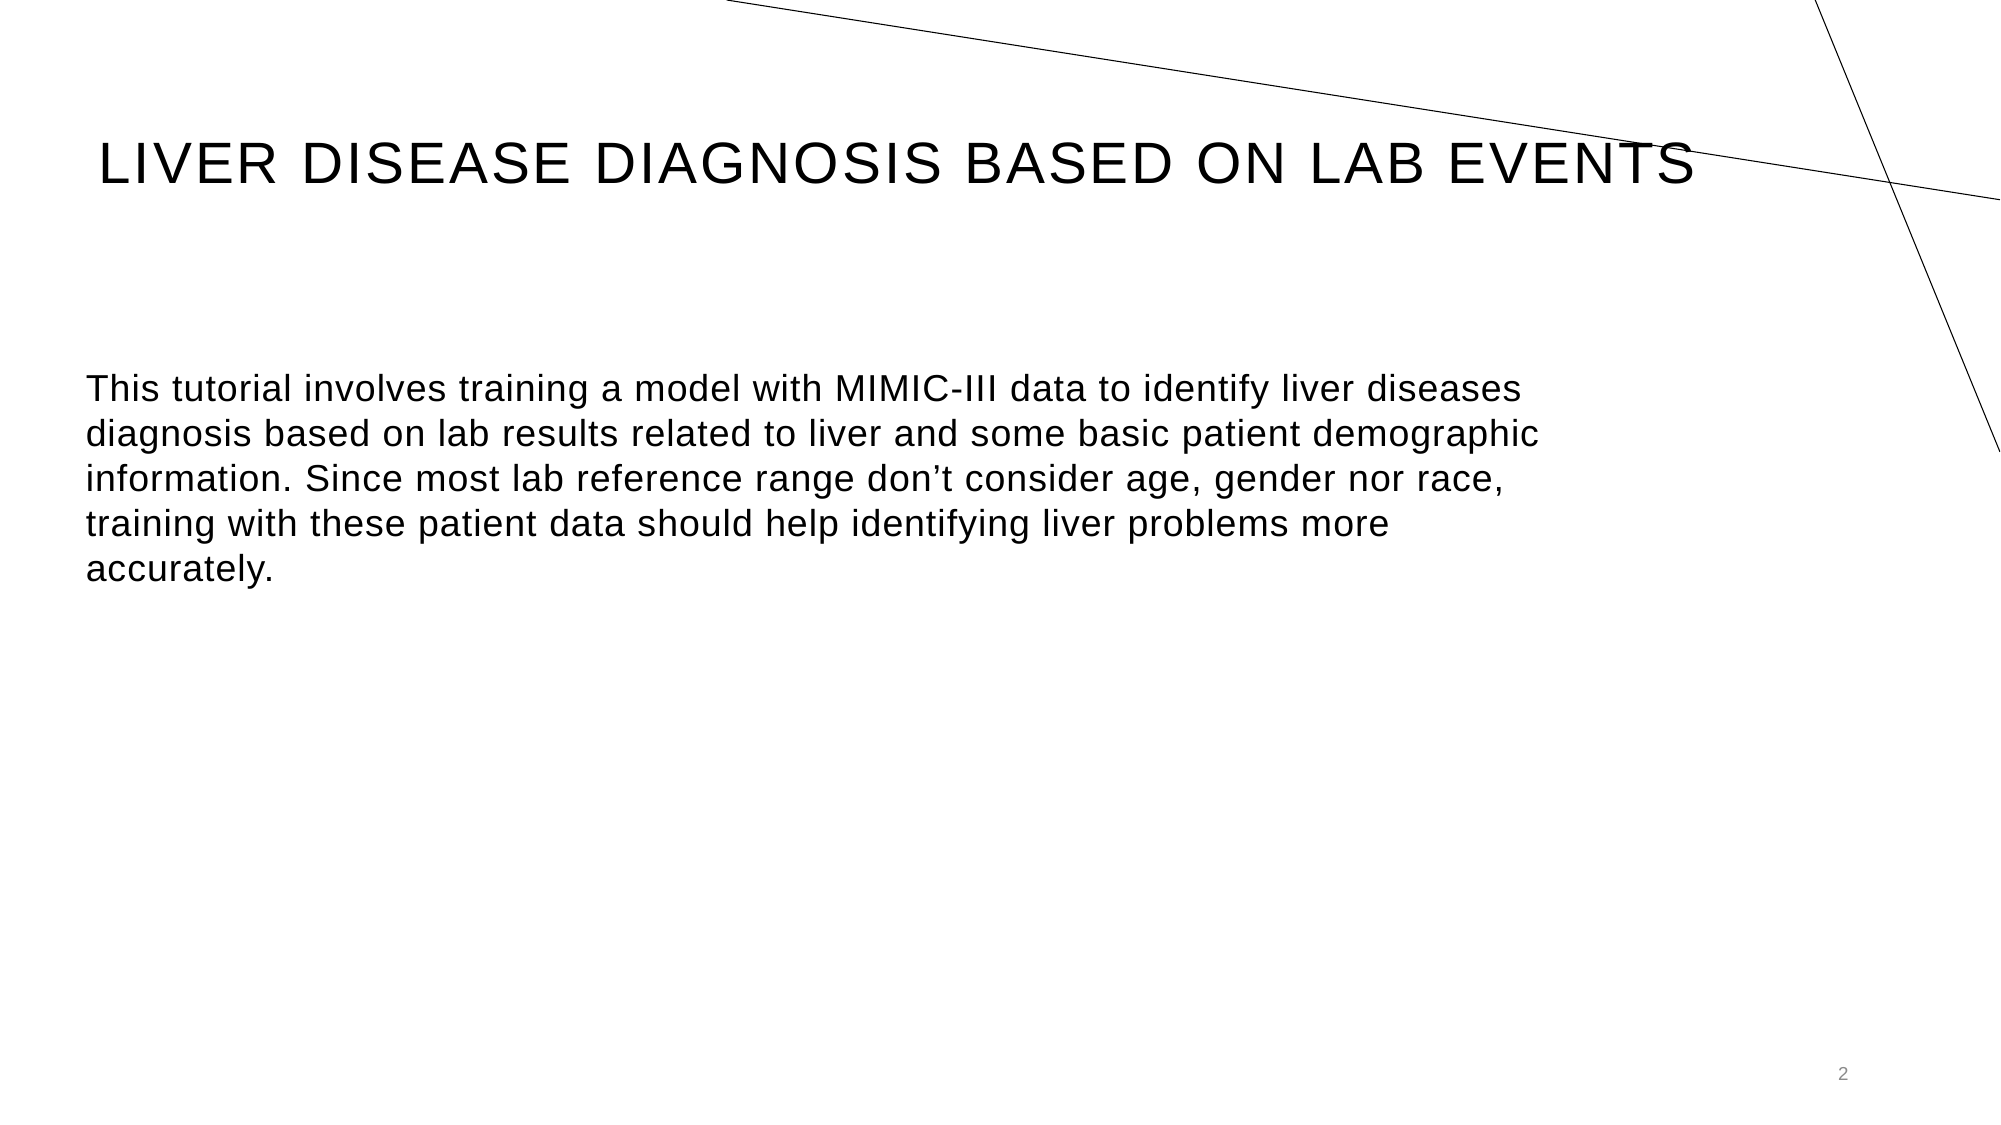

# liver disease diagnosis based on lab events
This tutorial involves training a model with MIMIC-III data to identify liver diseases diagnosis based on lab results related to liver and some basic patient demographic information. Since most lab reference range don’t consider age, gender nor race, training with these patient data should help identifying liver problems more accurately.
2